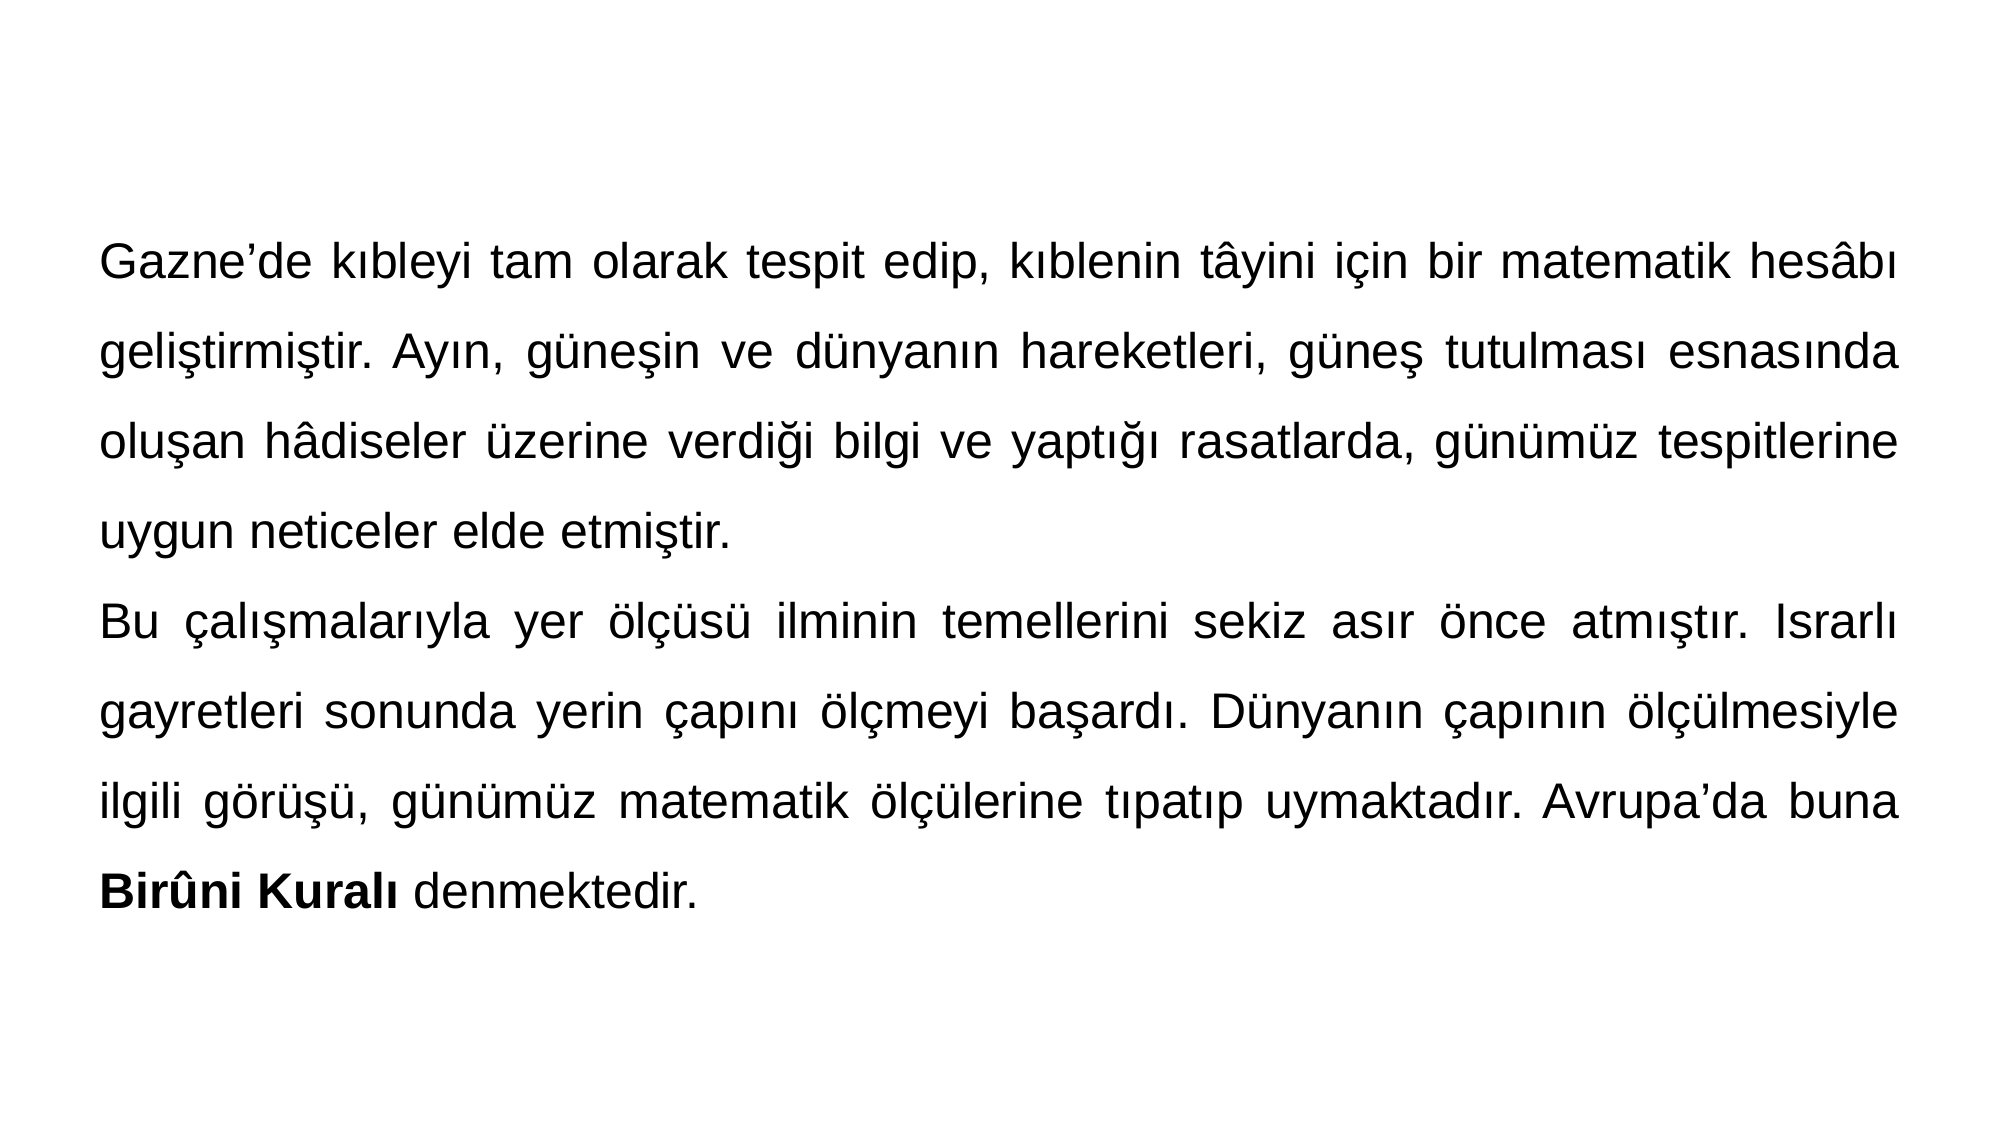

Gazne’de kıbleyi tam olarak tespit edip, kıblenin tâyini için bir matematik hesâbı geliştirmiştir. Ayın, güneşin ve dünyanın hareketleri, güneş tutulması esnasında oluşan hâdiseler üzerine verdiği bilgi ve yaptığı rasatlarda, günümüz tespitlerine uygun neticeler elde etmiştir.
Bu çalışmalarıyla yer ölçüsü ilminin temellerini sekiz asır önce atmıştır. Israrlı gayretleri sonunda yerin çapını ölçmeyi başardı. Dünyanın çapının ölçülmesiyle ilgili görüşü, günümüz matematik ölçülerine tıpatıp uymaktadır. Avrupa’da buna Birûni Kuralı denmektedir.